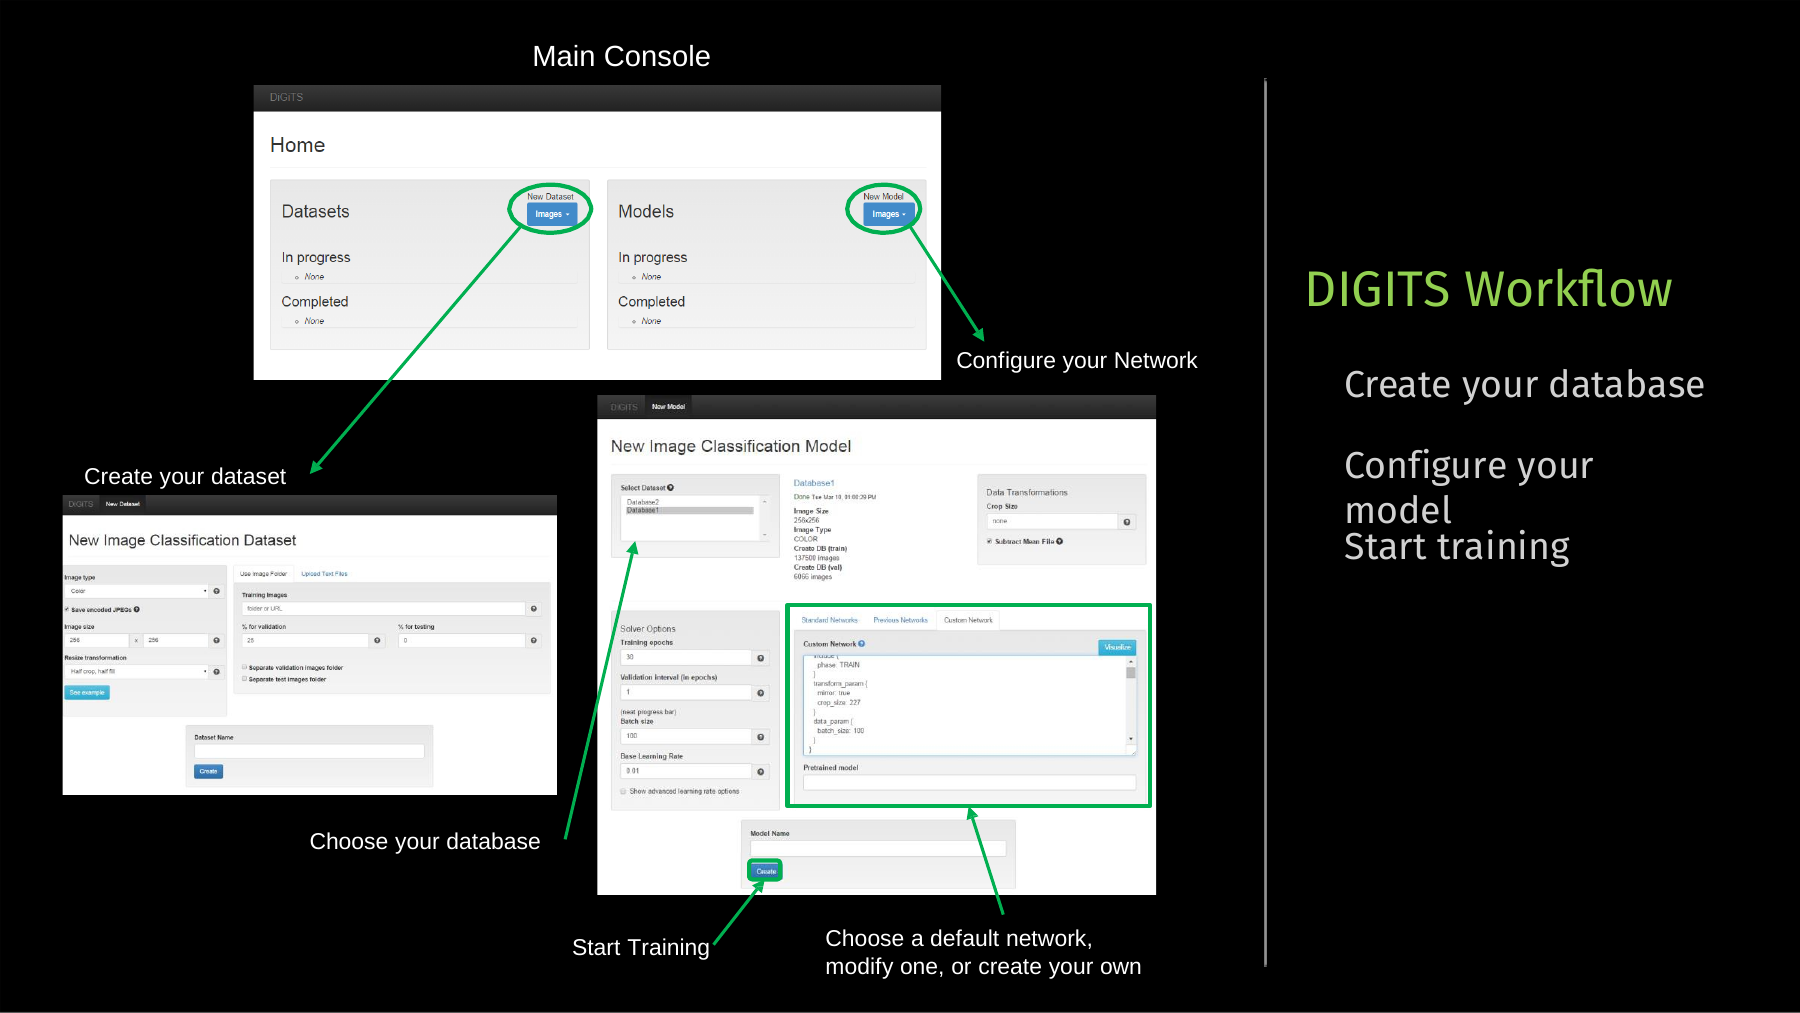

34

Main Console

# DIGITS Workflow
Configure your Network
Create your database

Configure your model
Create your dataset

Start training

Choose your database

Choose a default network, modify one, or create your own
Start Training